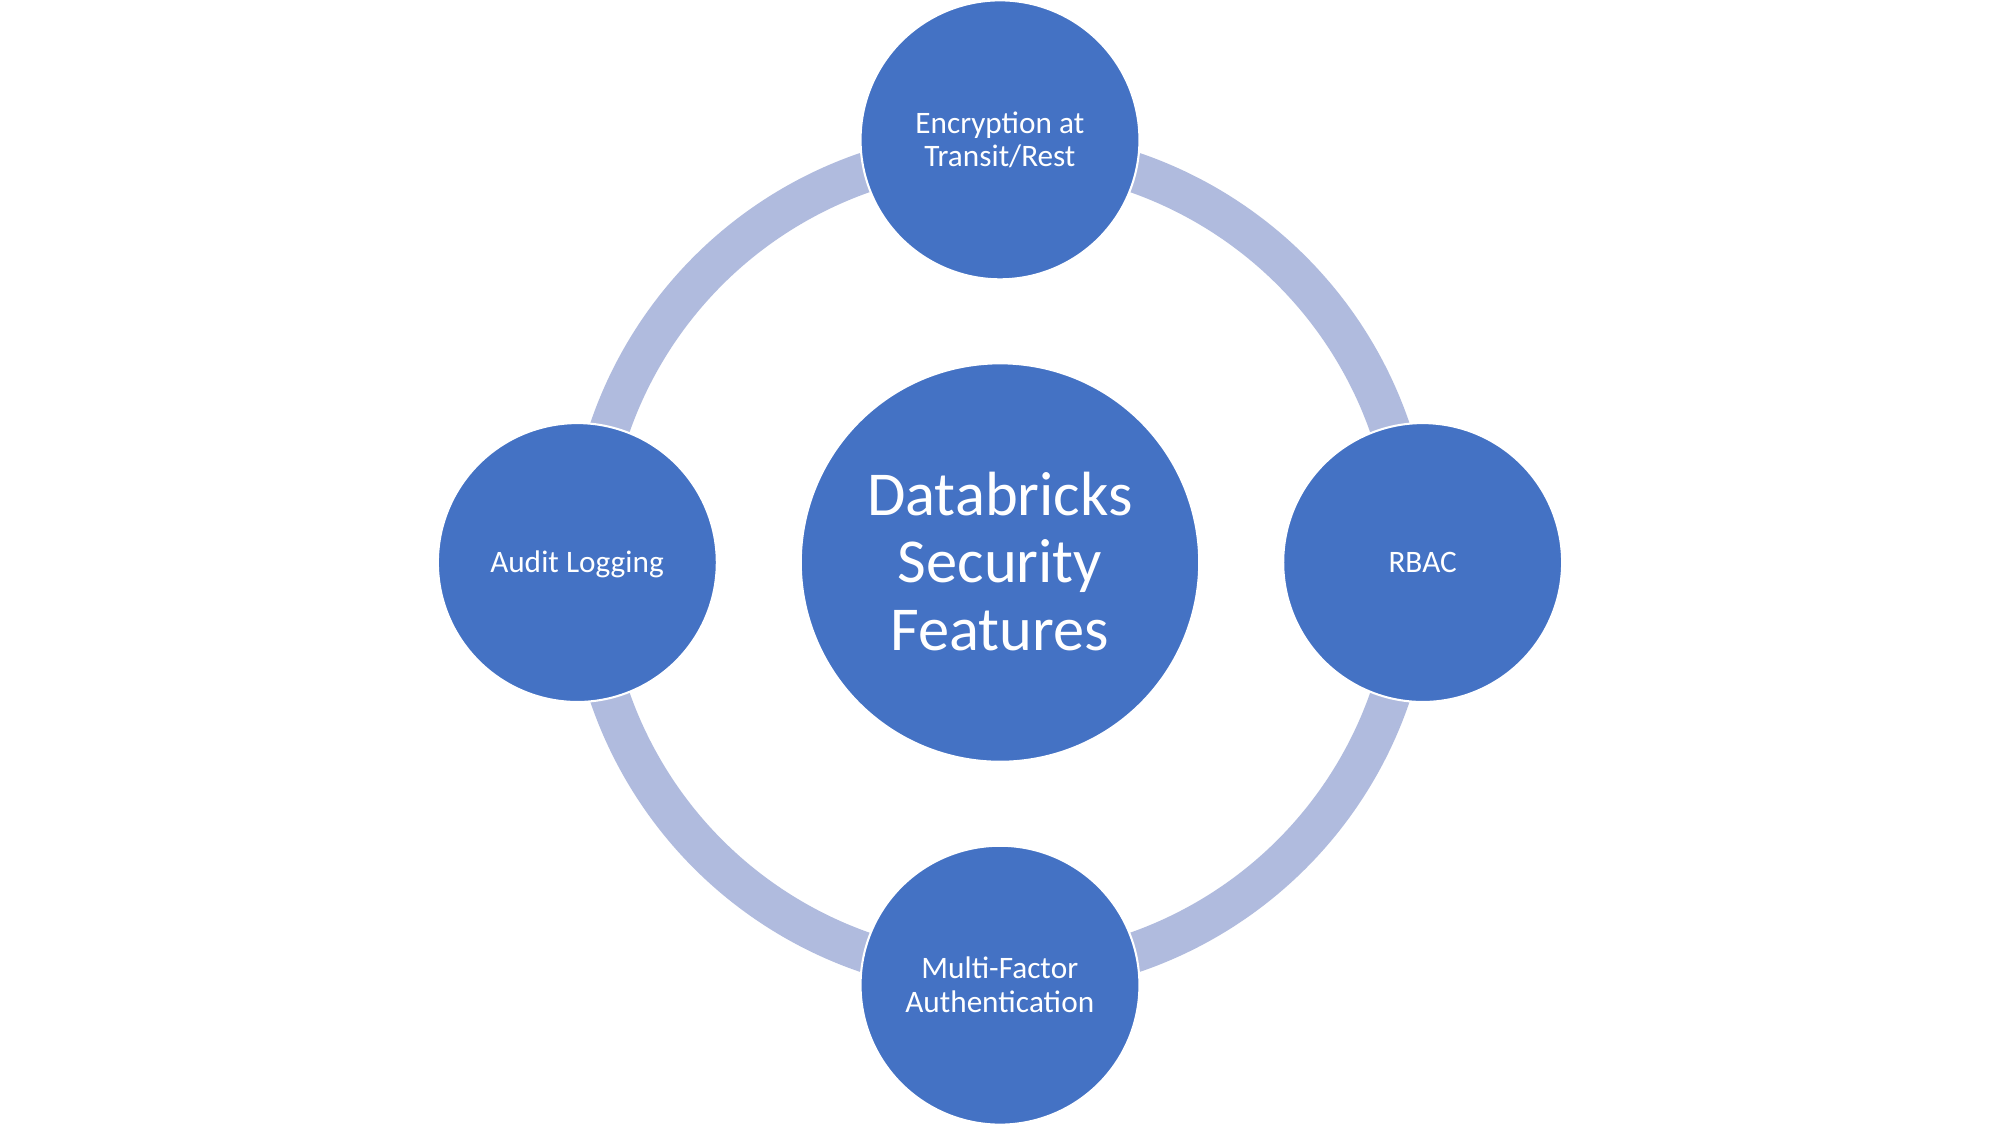

Databricks Security Features
Encryption at Transit/Rest
RBAC
Multi-Factor Authentication
Audit Logging